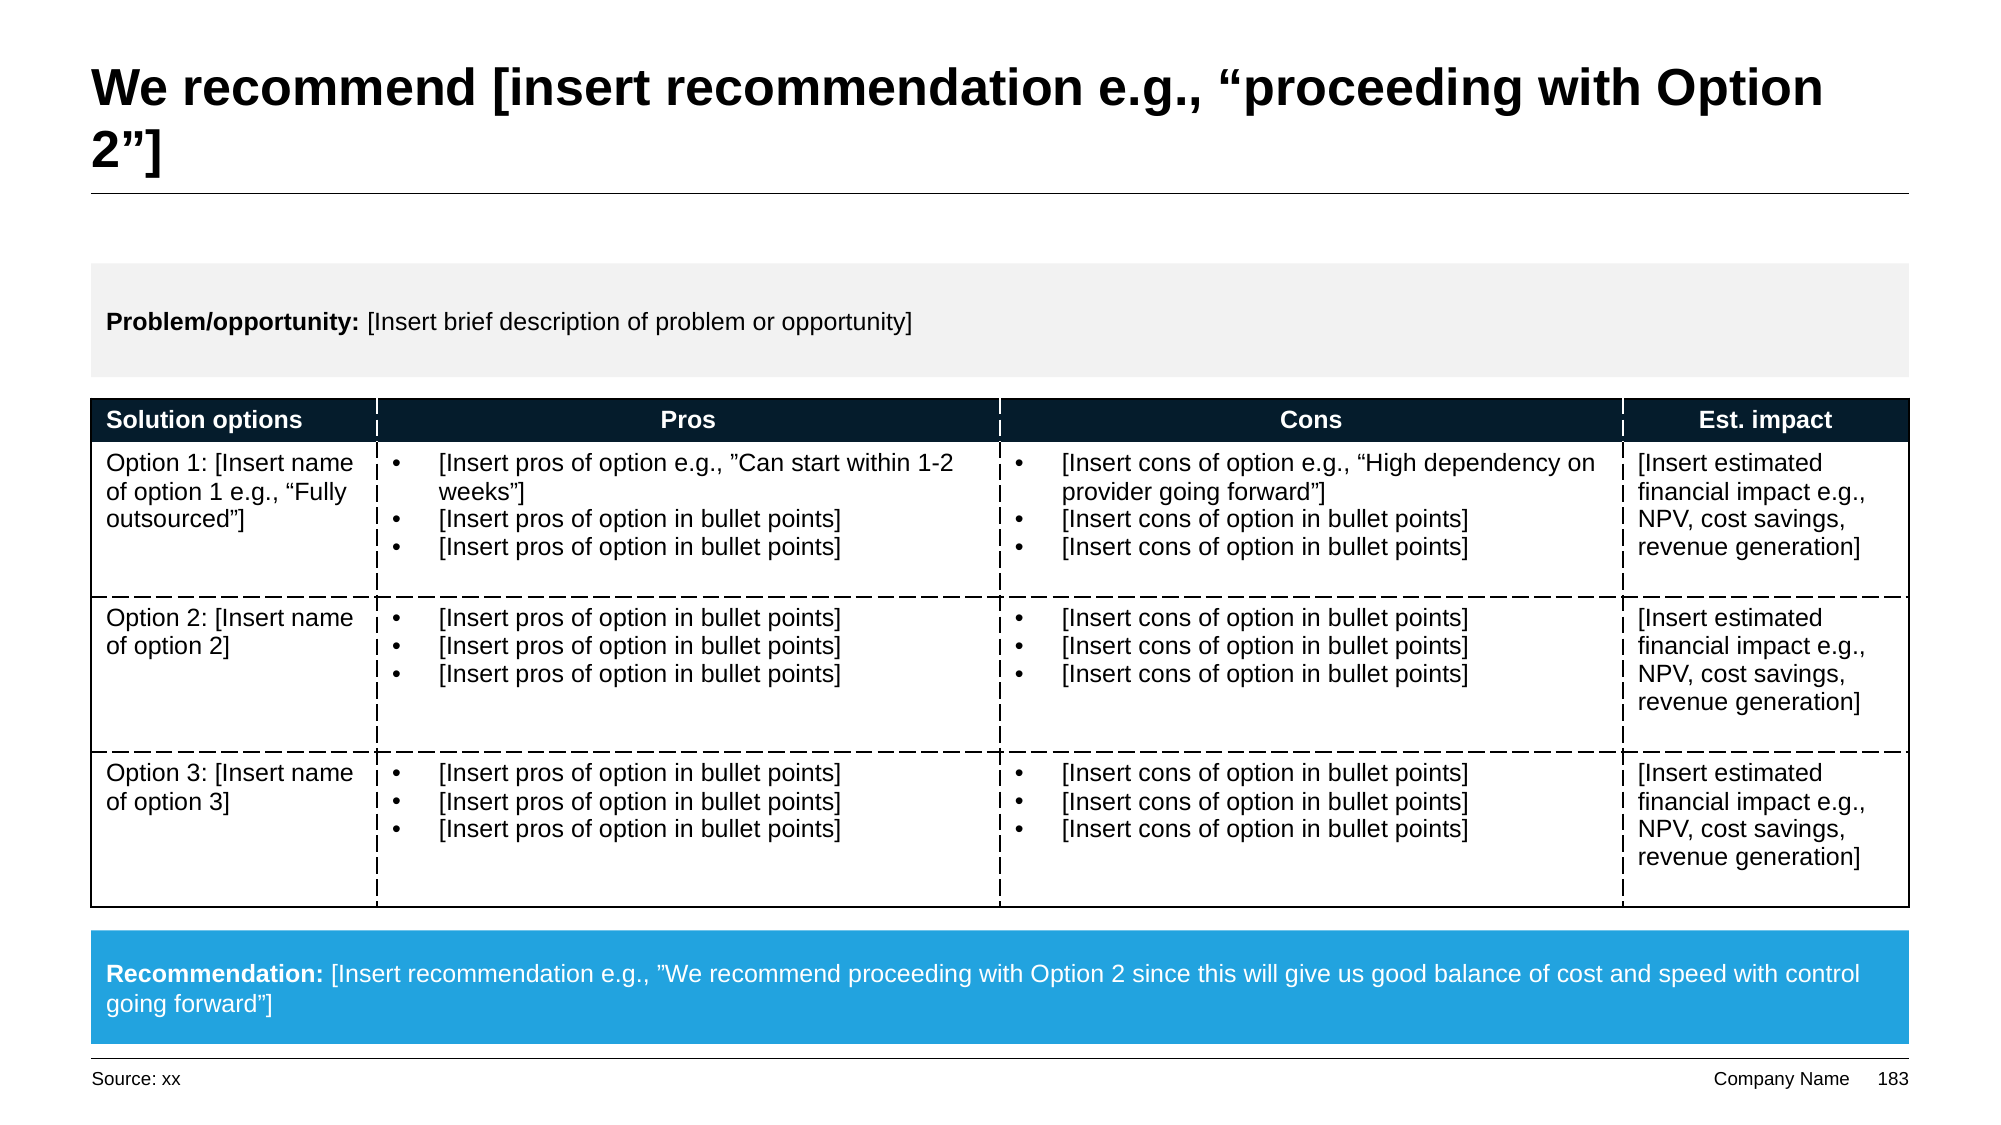

# We recommend [insert recommendation e.g., “proceeding with Option 2”]
Problem/opportunity: [Insert brief description of problem or opportunity]
| Solution options | Pros | Cons | Est. impact |
| --- | --- | --- | --- |
| Option 1: [Insert name of option 1 e.g., “Fully outsourced”] | [Insert pros of option e.g., ”Can start within 1-2 weeks”] [Insert pros of option in bullet points] [Insert pros of option in bullet points] | [Insert cons of option e.g., “High dependency on provider going forward”] [Insert cons of option in bullet points] [Insert cons of option in bullet points] | [Insert estimated financial impact e.g., NPV, cost savings, revenue generation] |
| Option 2: [Insert name of option 2] | [Insert pros of option in bullet points] [Insert pros of option in bullet points] [Insert pros of option in bullet points] | [Insert cons of option in bullet points] [Insert cons of option in bullet points] [Insert cons of option in bullet points] | [Insert estimated financial impact e.g., NPV, cost savings, revenue generation] |
| Option 3: [Insert name of option 3] | [Insert pros of option in bullet points] [Insert pros of option in bullet points] [Insert pros of option in bullet points] | [Insert cons of option in bullet points] [Insert cons of option in bullet points] [Insert cons of option in bullet points] | [Insert estimated financial impact e.g., NPV, cost savings, revenue generation] |
Recommendation: [Insert recommendation e.g., ”We recommend proceeding with Option 2 since this will give us good balance of cost and speed with control going forward”]
Source: xx